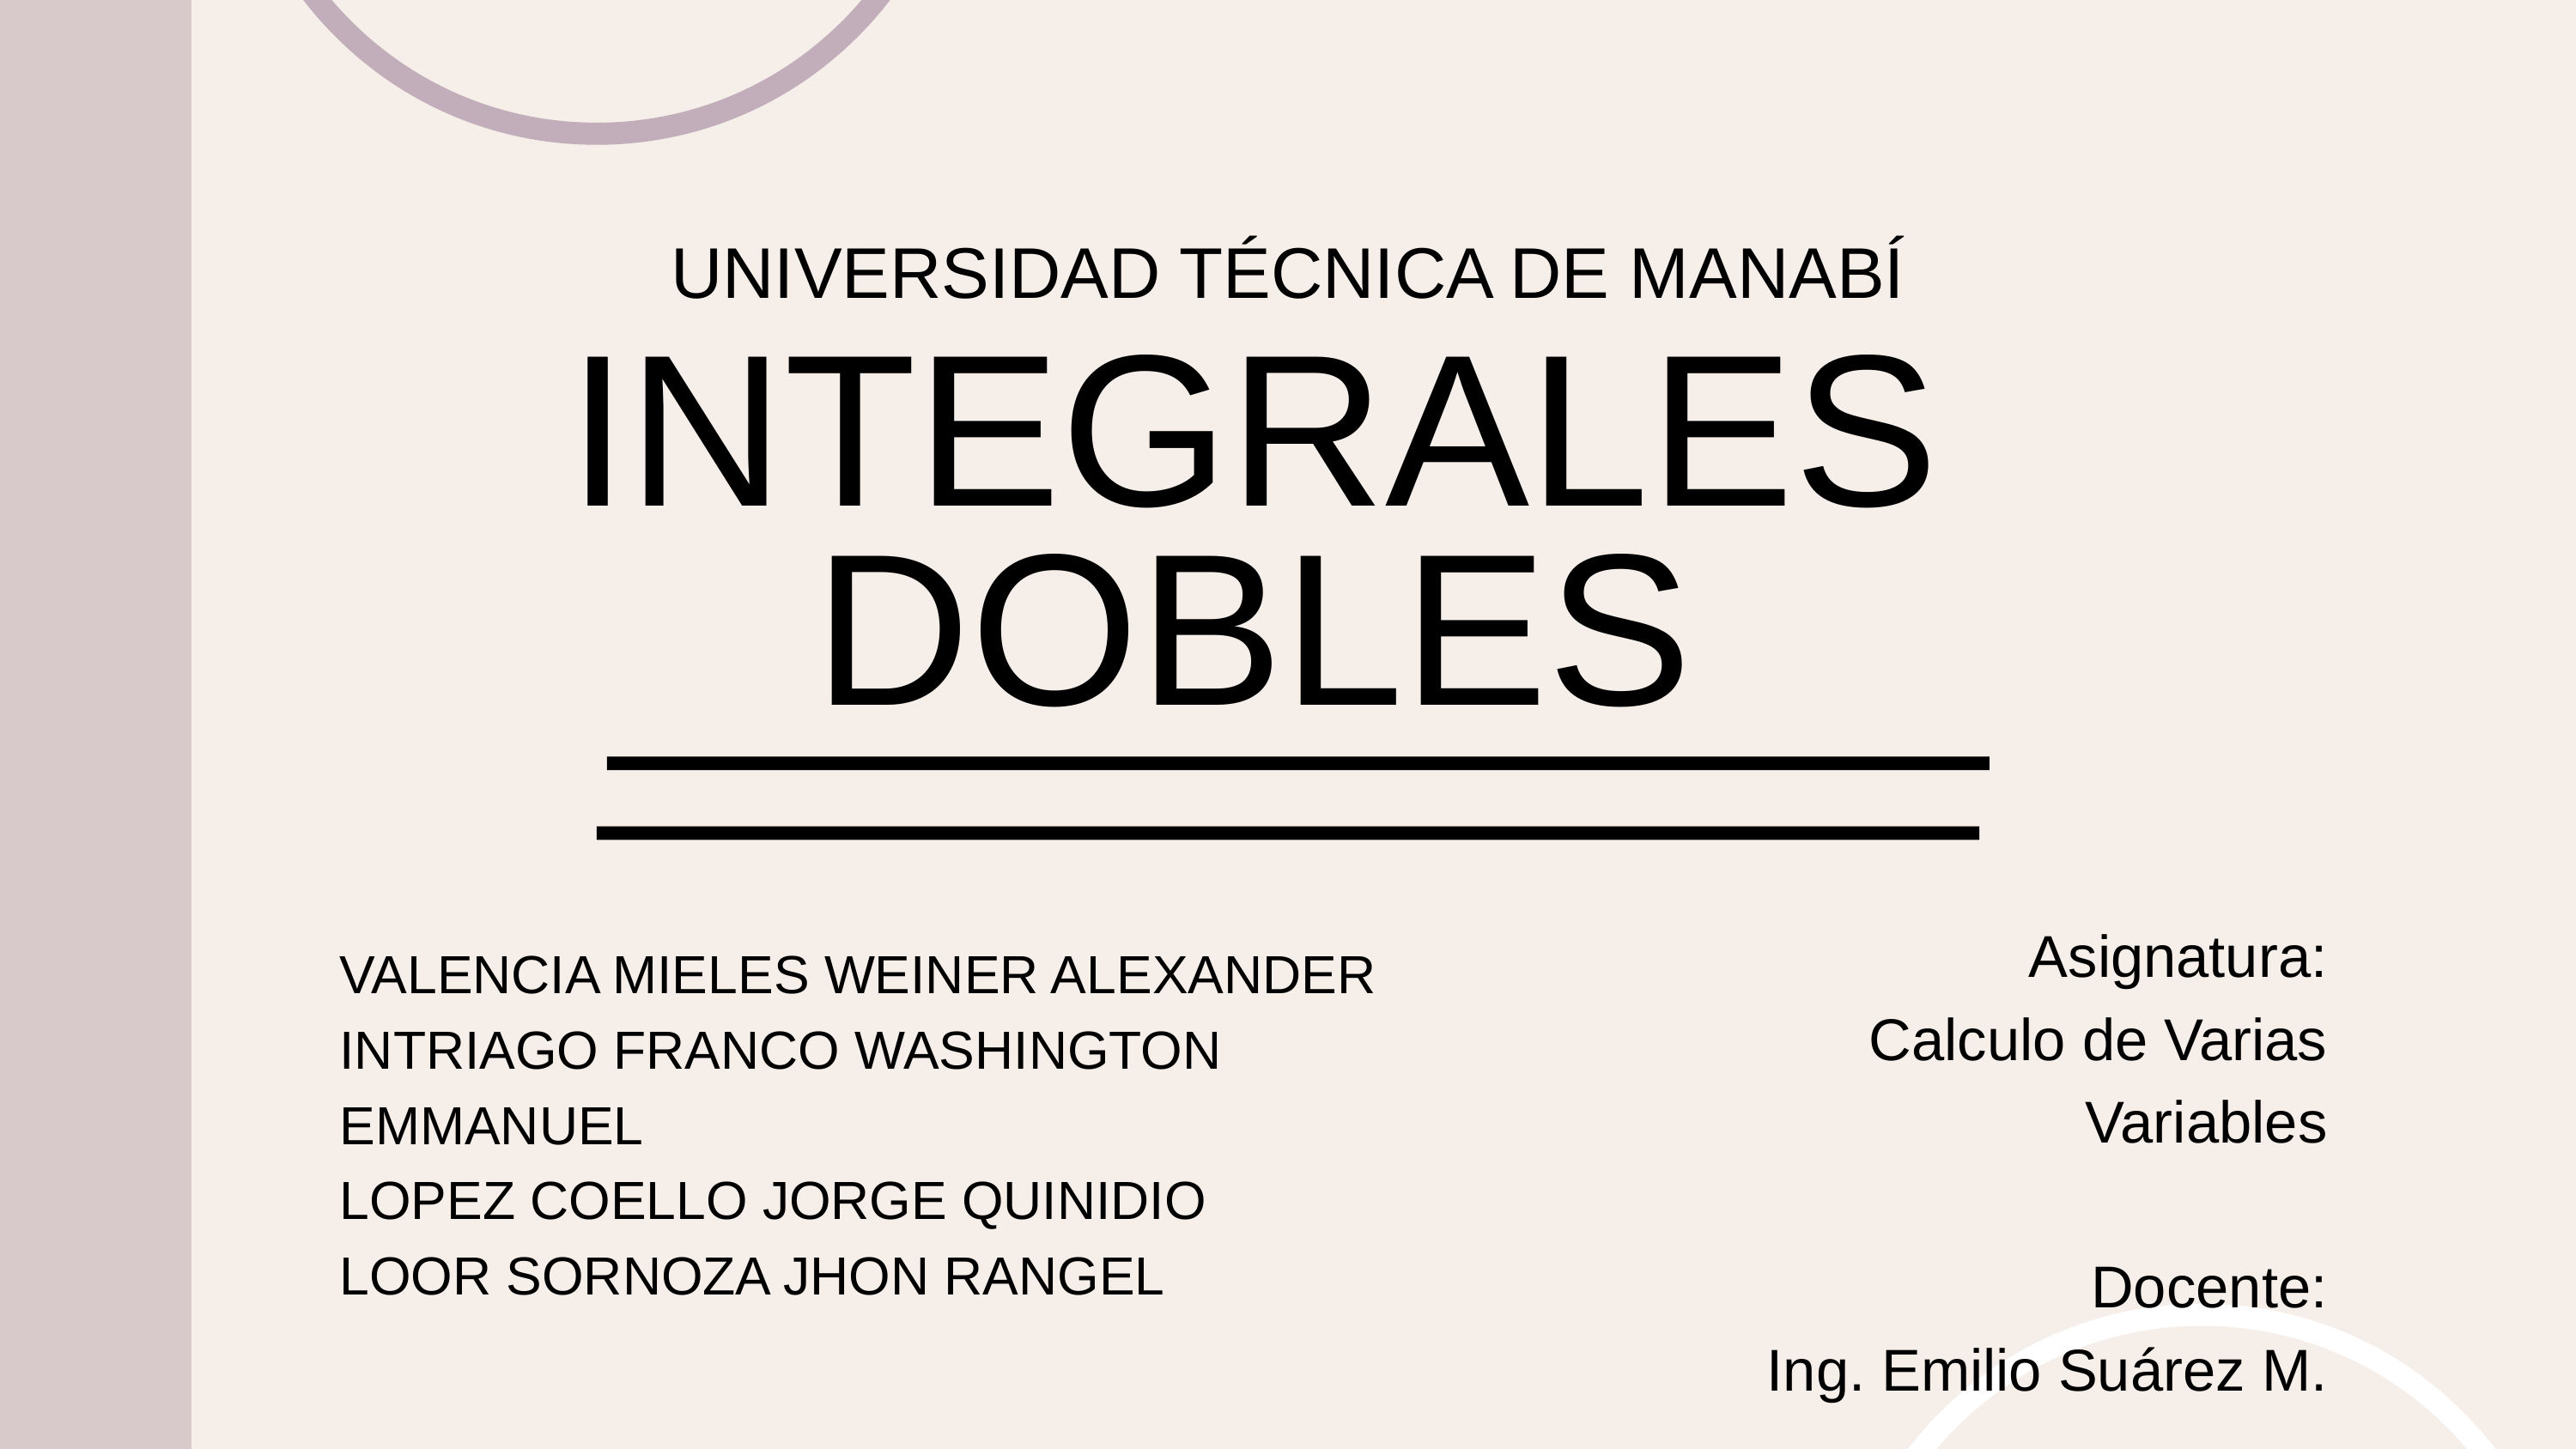

UNIVERSIDAD TÉCNICA DE MANABÍ
INTEGRALES DOBLES

Asignatura:
Calculo de Varias Variables

Docente:
Ing. Emilio Suárez M.
VALENCIA MIELES WEINER ALEXANDER
INTRIAGO FRANCO WASHINGTON EMMANUEL
LOPEZ COELLO JORGE QUINIDIO
LOOR SORNOZA JHON RANGEL